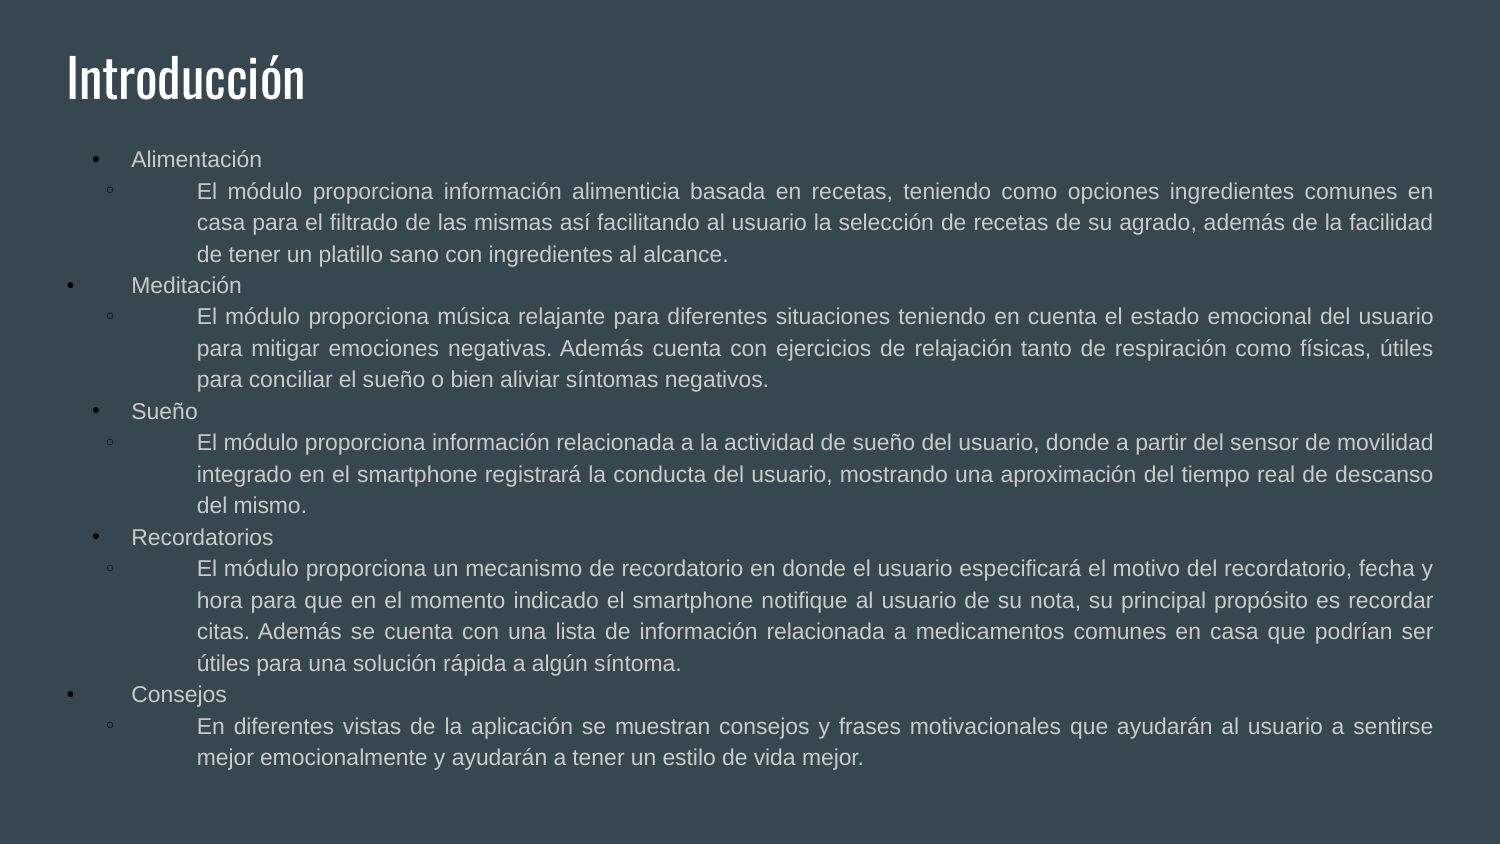

# Introducción
Alimentación
El módulo proporciona información alimenticia basada en recetas, teniendo como opciones ingredientes comunes en casa para el filtrado de las mismas así facilitando al usuario la selección de recetas de su agrado, además de la facilidad de tener un platillo sano con ingredientes al alcance.
Meditación
El módulo proporciona música relajante para diferentes situaciones teniendo en cuenta el estado emocional del usuario para mitigar emociones negativas. Además cuenta con ejercicios de relajación tanto de respiración como físicas, útiles para conciliar el sueño o bien aliviar síntomas negativos.
Sueño
El módulo proporciona información relacionada a la actividad de sueño del usuario, donde a partir del sensor de movilidad integrado en el smartphone registrará la conducta del usuario, mostrando una aproximación del tiempo real de descanso del mismo.
Recordatorios
El módulo proporciona un mecanismo de recordatorio en donde el usuario especificará el motivo del recordatorio, fecha y hora para que en el momento indicado el smartphone notifique al usuario de su nota, su principal propósito es recordar citas. Además se cuenta con una lista de información relacionada a medicamentos comunes en casa que podrían ser útiles para una solución rápida a algún síntoma.
Consejos
En diferentes vistas de la aplicación se muestran consejos y frases motivacionales que ayudarán al usuario a sentirse mejor emocionalmente y ayudarán a tener un estilo de vida mejor.